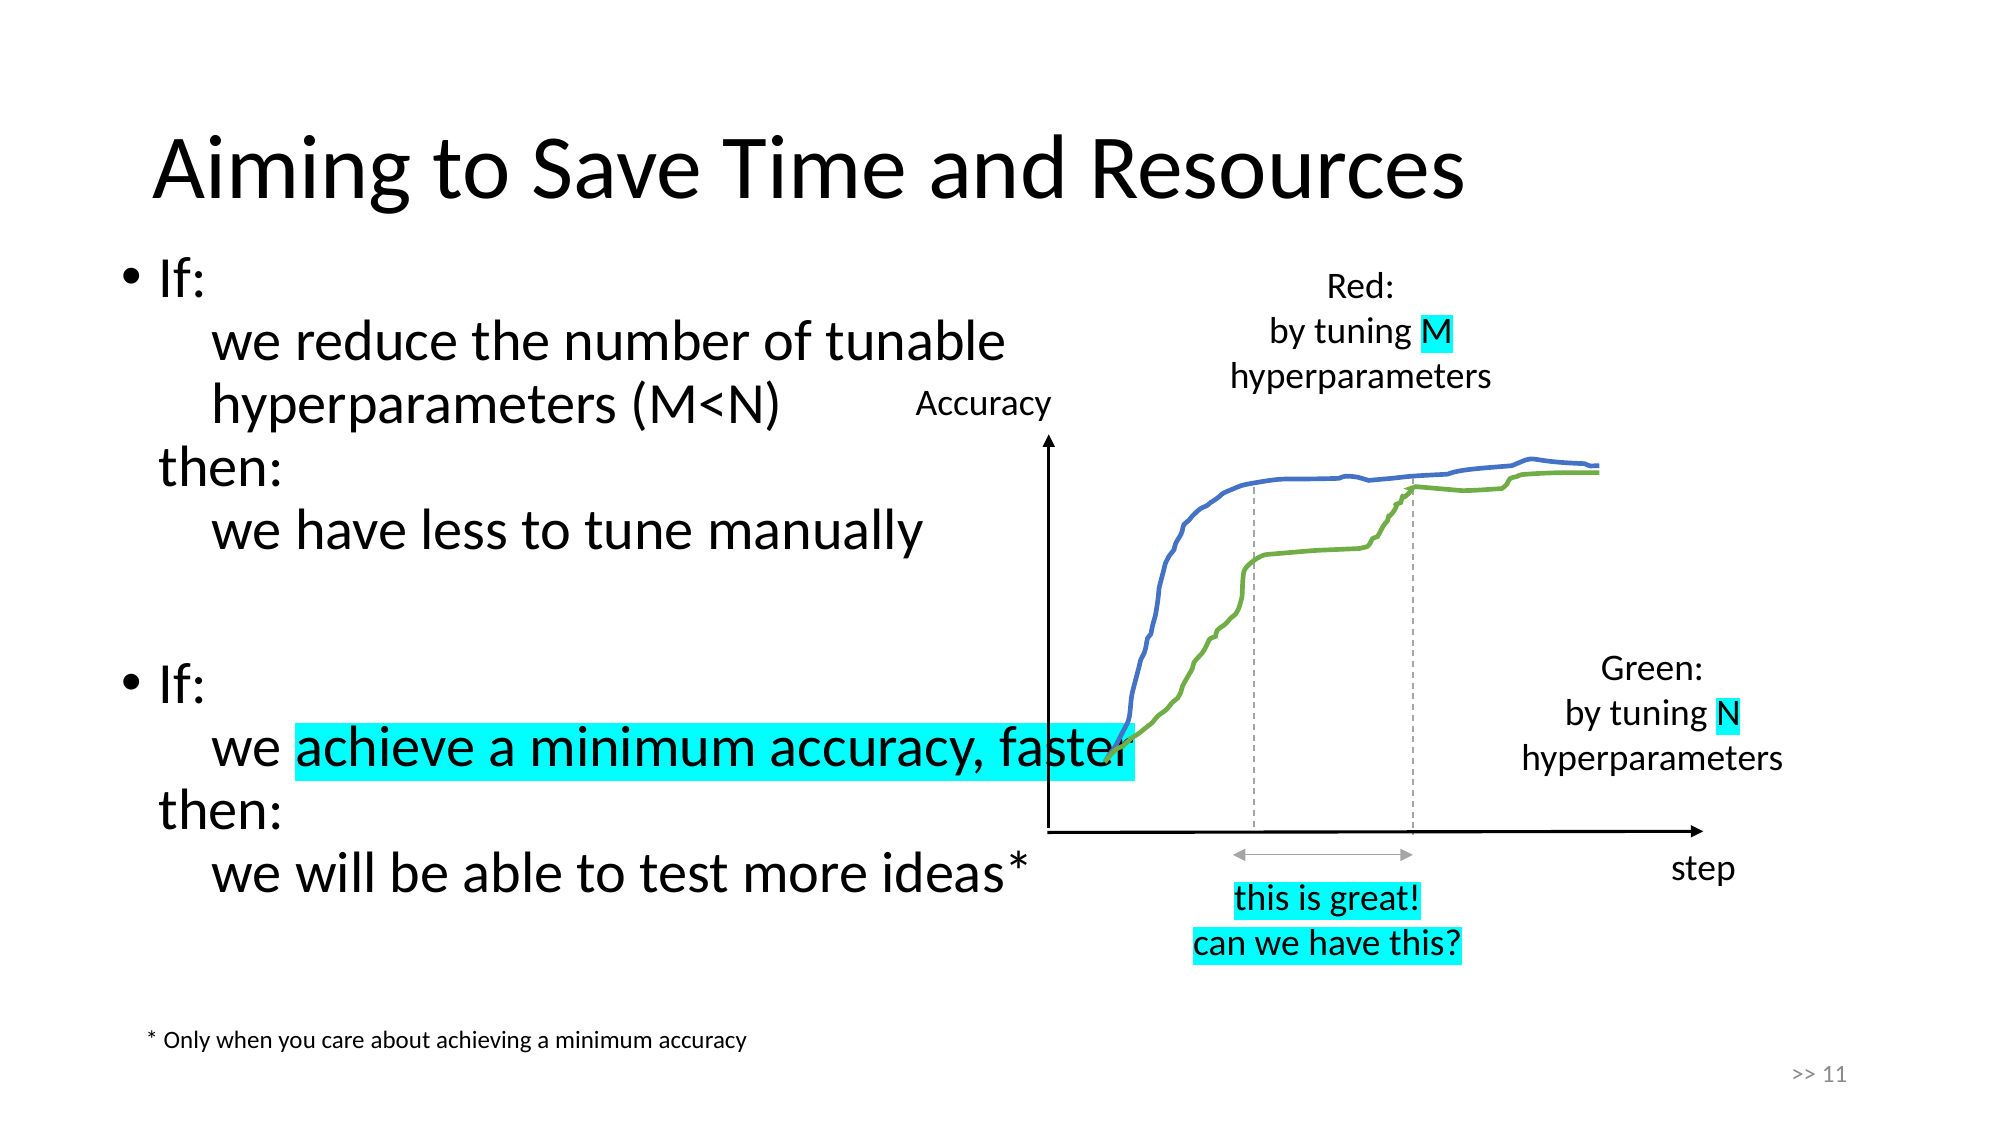

# Aiming to Save Time and Resources
If:
    we reduce the number of tunable
    hyperparameters (M<N)
then:
    we have less to tune manually
If:
    we achieve a minimum accuracy, faster
then:
    we will be able to test more ideas*
Red:
by tuning M
hyperparameters
Accuracy

Green:
by tuning N
hyperparameters
step
this is great!
can we have this?
* Only when you care about achieving a minimum accuracy
>> 11